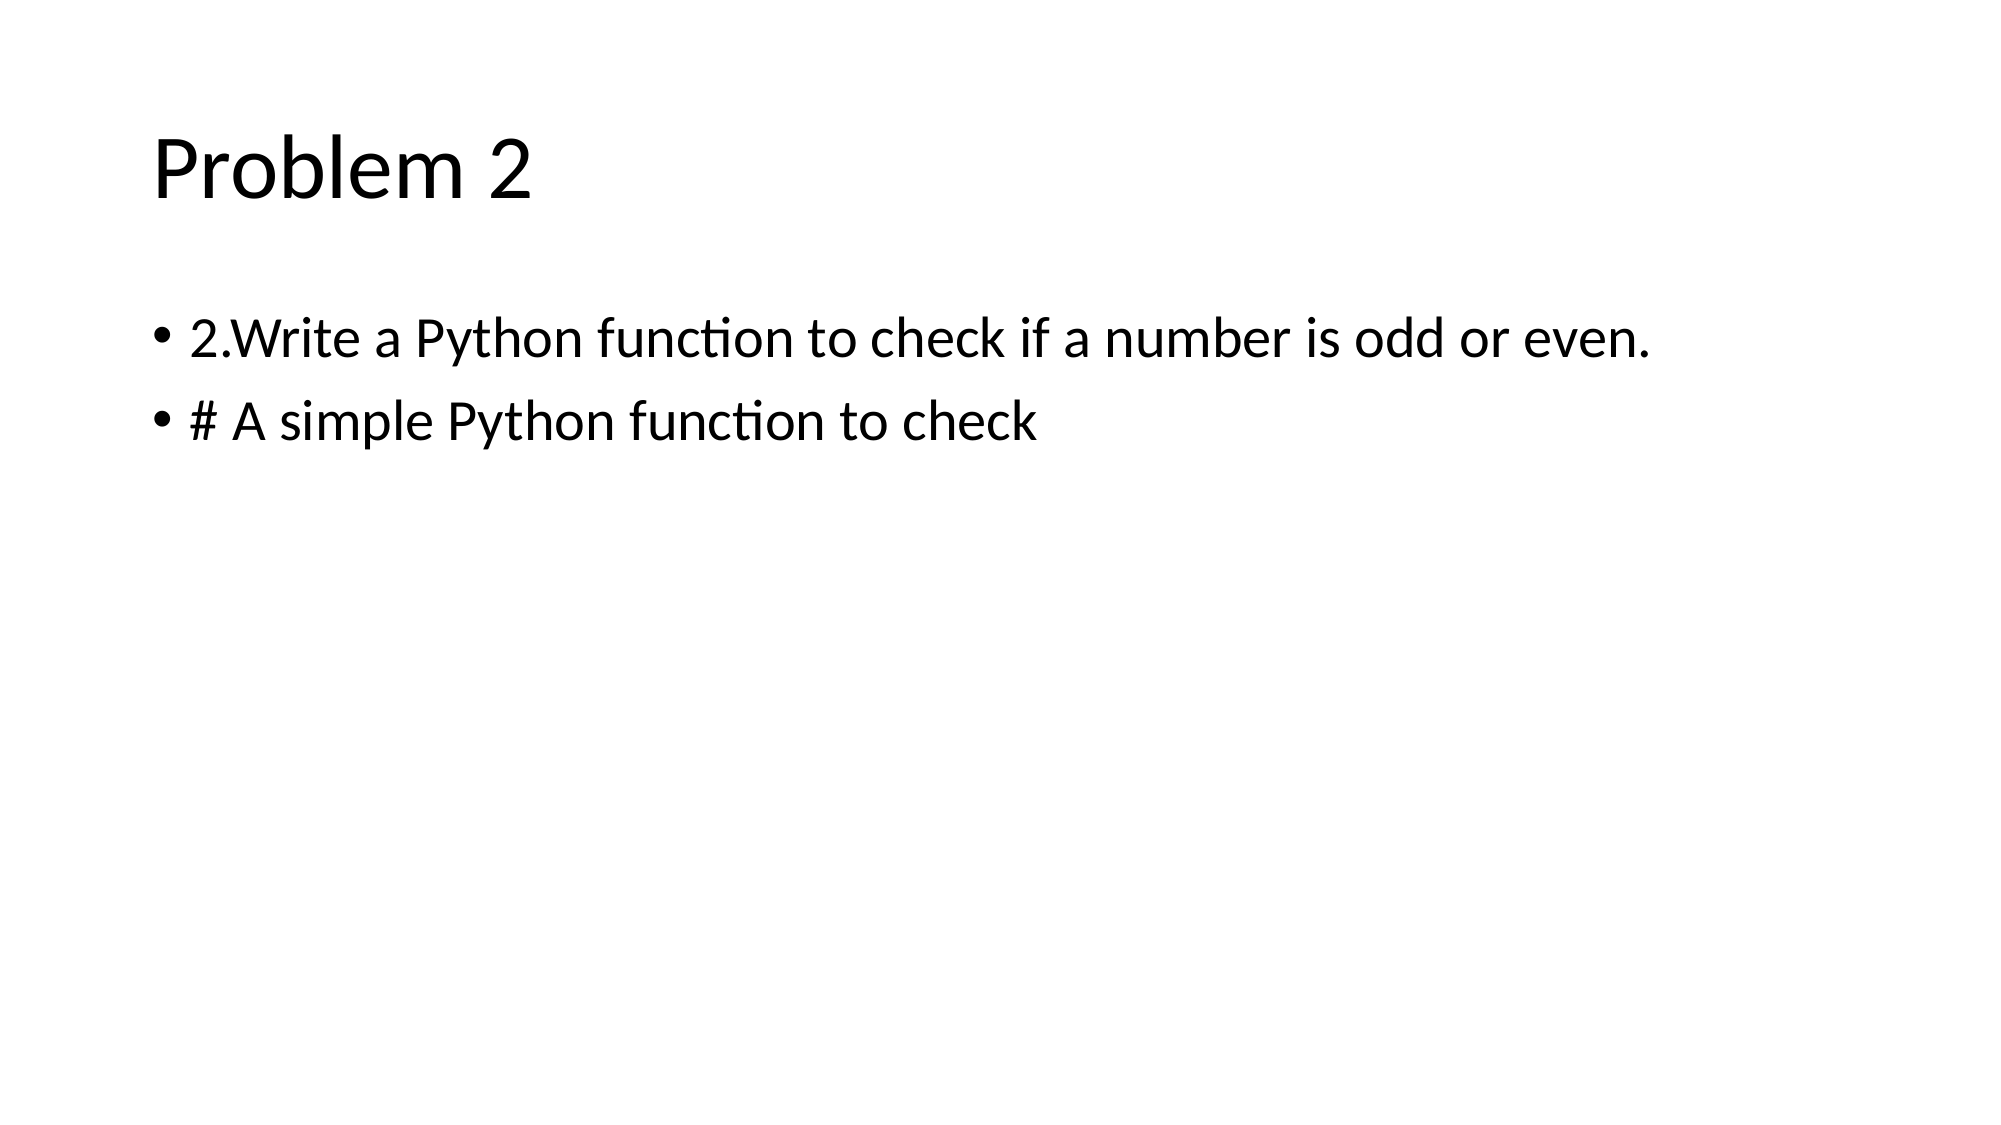

# Problem 2
2.Write a Python function to check if a number is odd or even.
﻿# A simple Python function to check